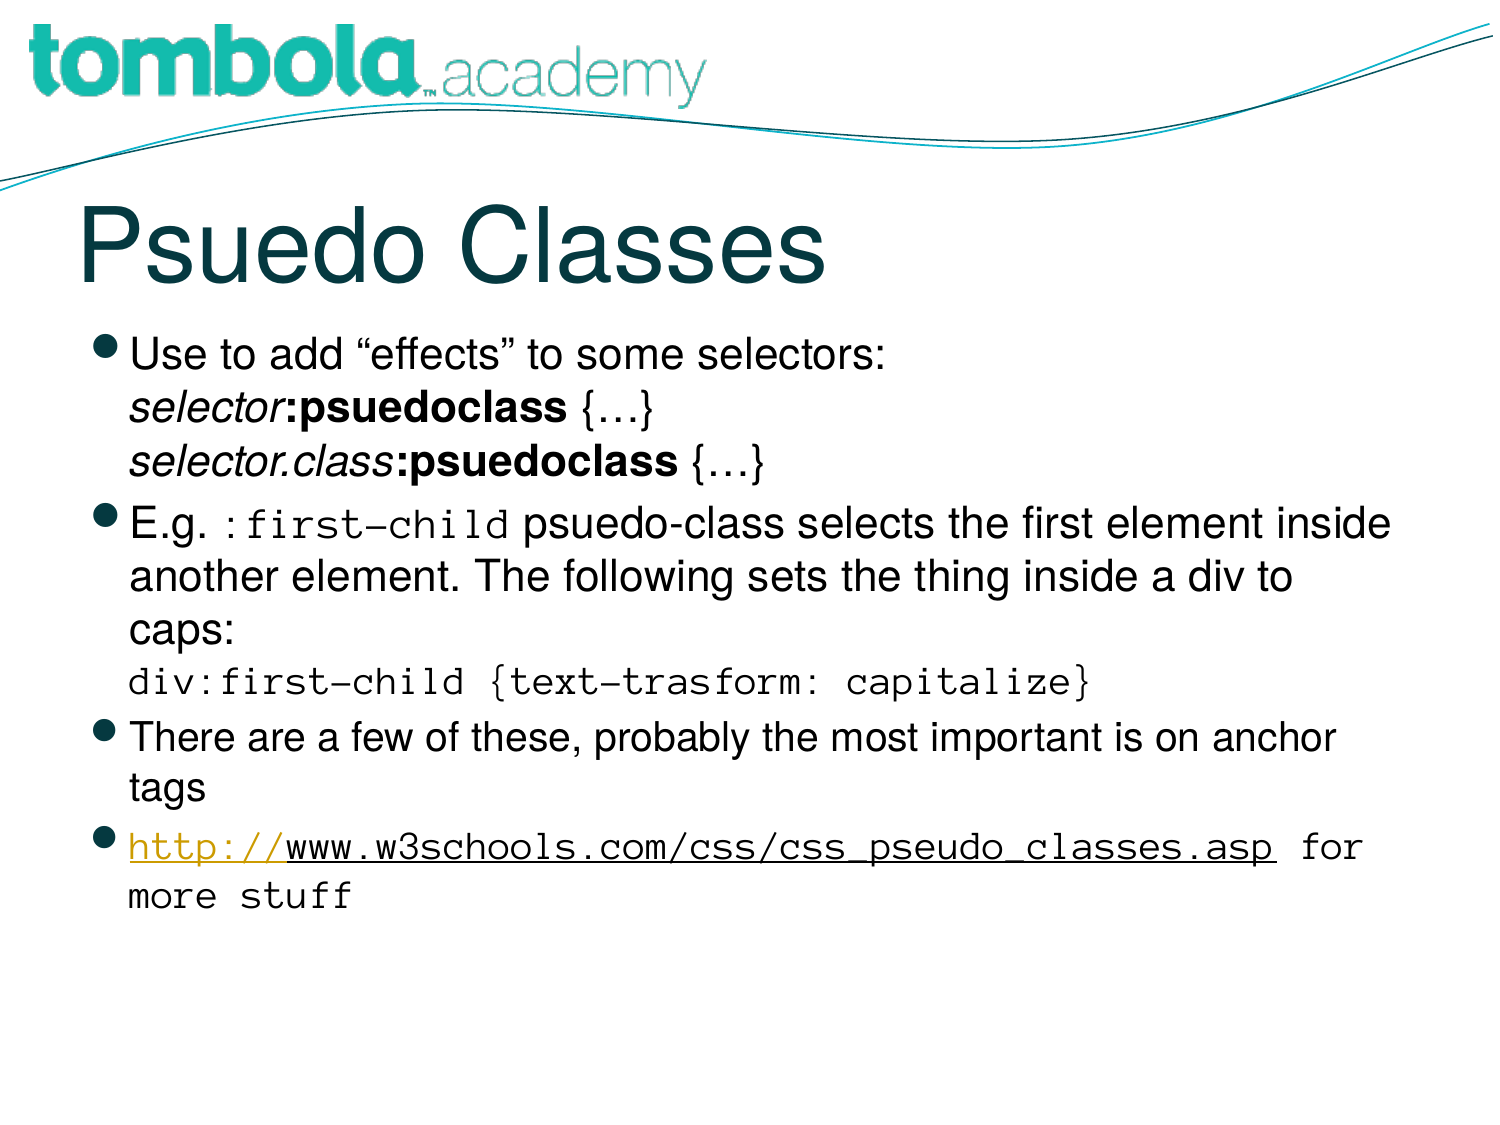

# Psuedo Classes
Use to add “effects” to some selectors:
selector:psuedoclass {…}
selector.class:psuedoclass {…}
E.g. :first-child psuedo-class selects the first element inside another element. The following sets the thing inside a div to caps:
div:first-child {text-trasform: capitalize}
There are a few of these, probably the most important is on anchor tags
http://www.w3schools.com/css/css_pseudo_classes.asp for more stuff